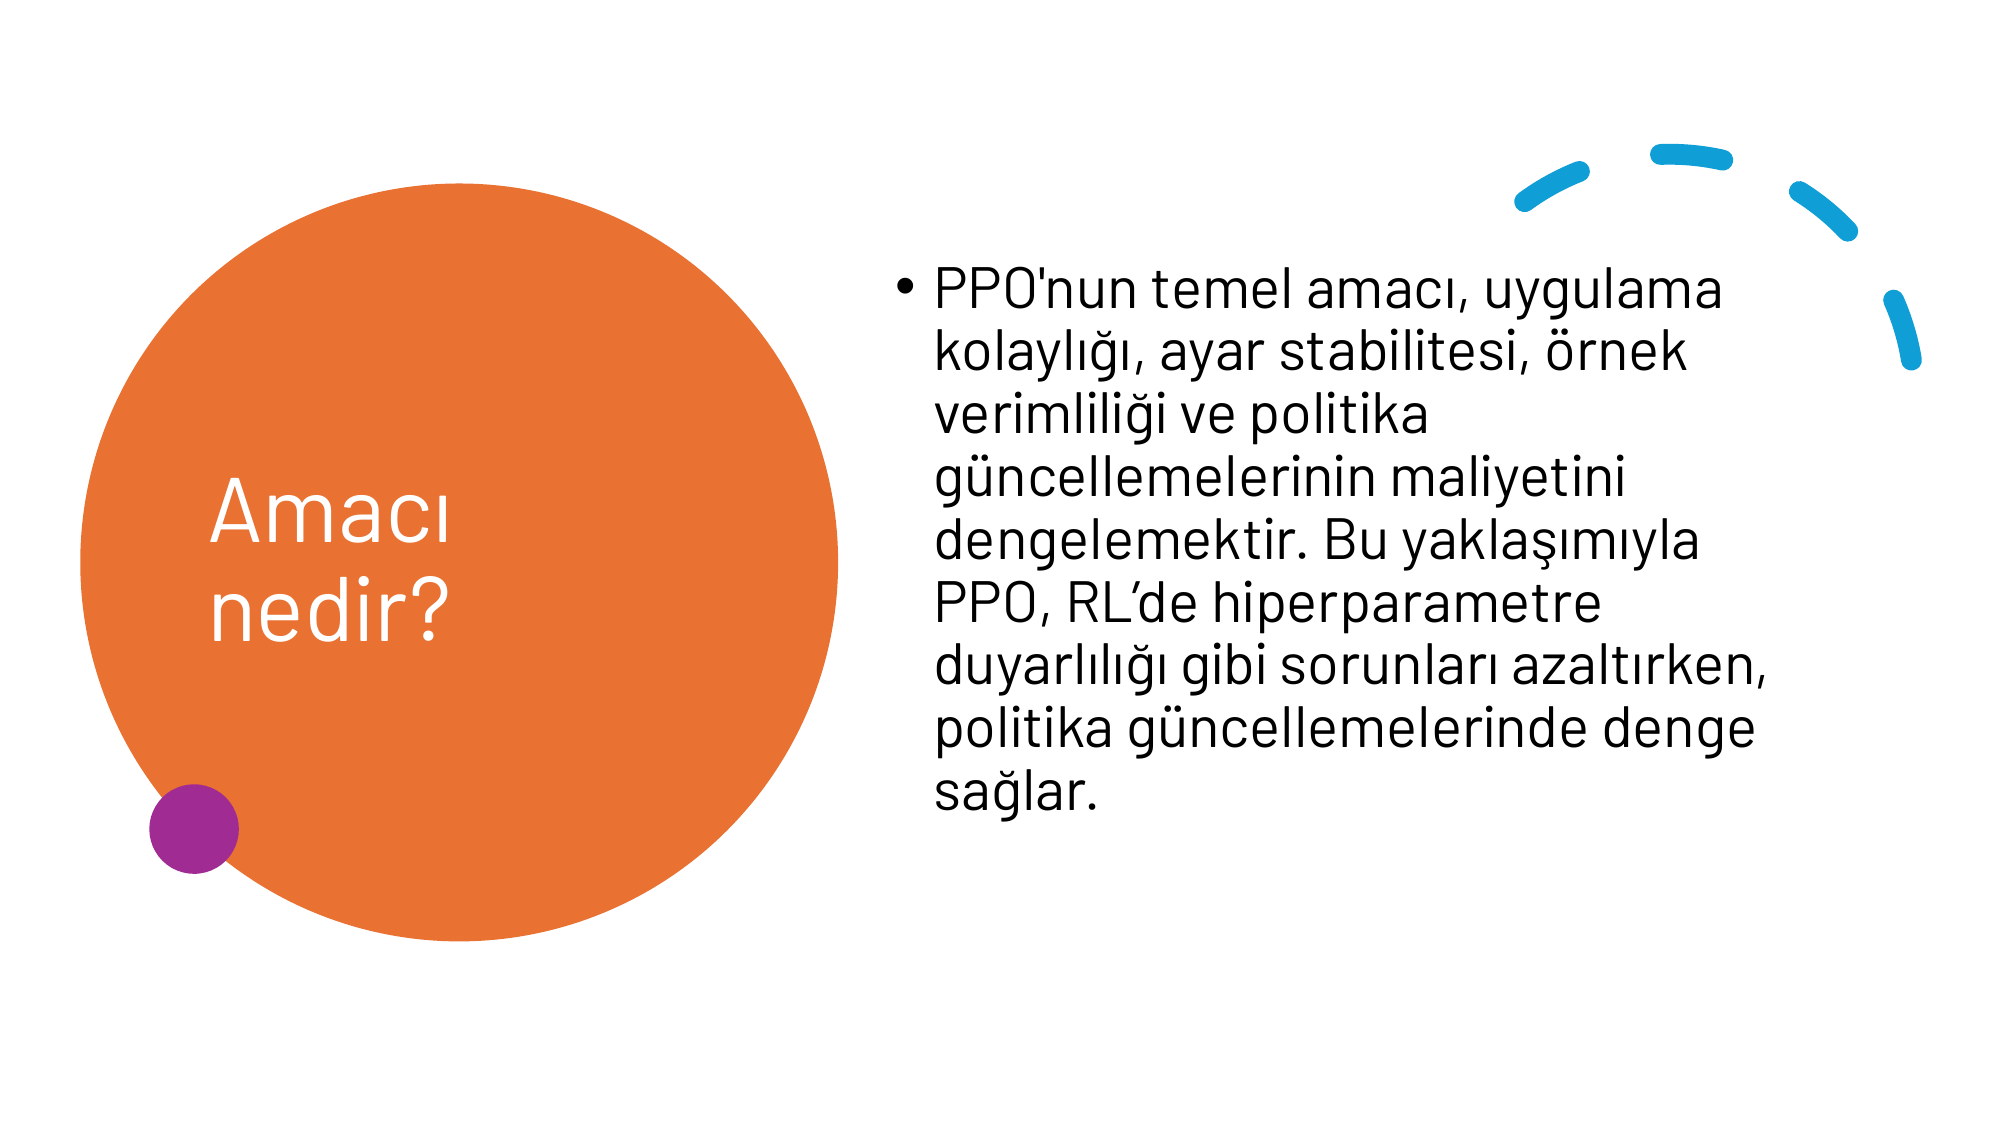

# Amacı nedir?
PPO'nun temel amacı, uygulama kolaylığı, ayar stabilitesi, örnek verimliliği ve politika güncellemelerinin maliyetini dengelemektir. Bu yaklaşımıyla PPO, RL’de hiperparametre duyarlılığı gibi sorunları azaltırken, politika güncellemelerinde denge sağlar.